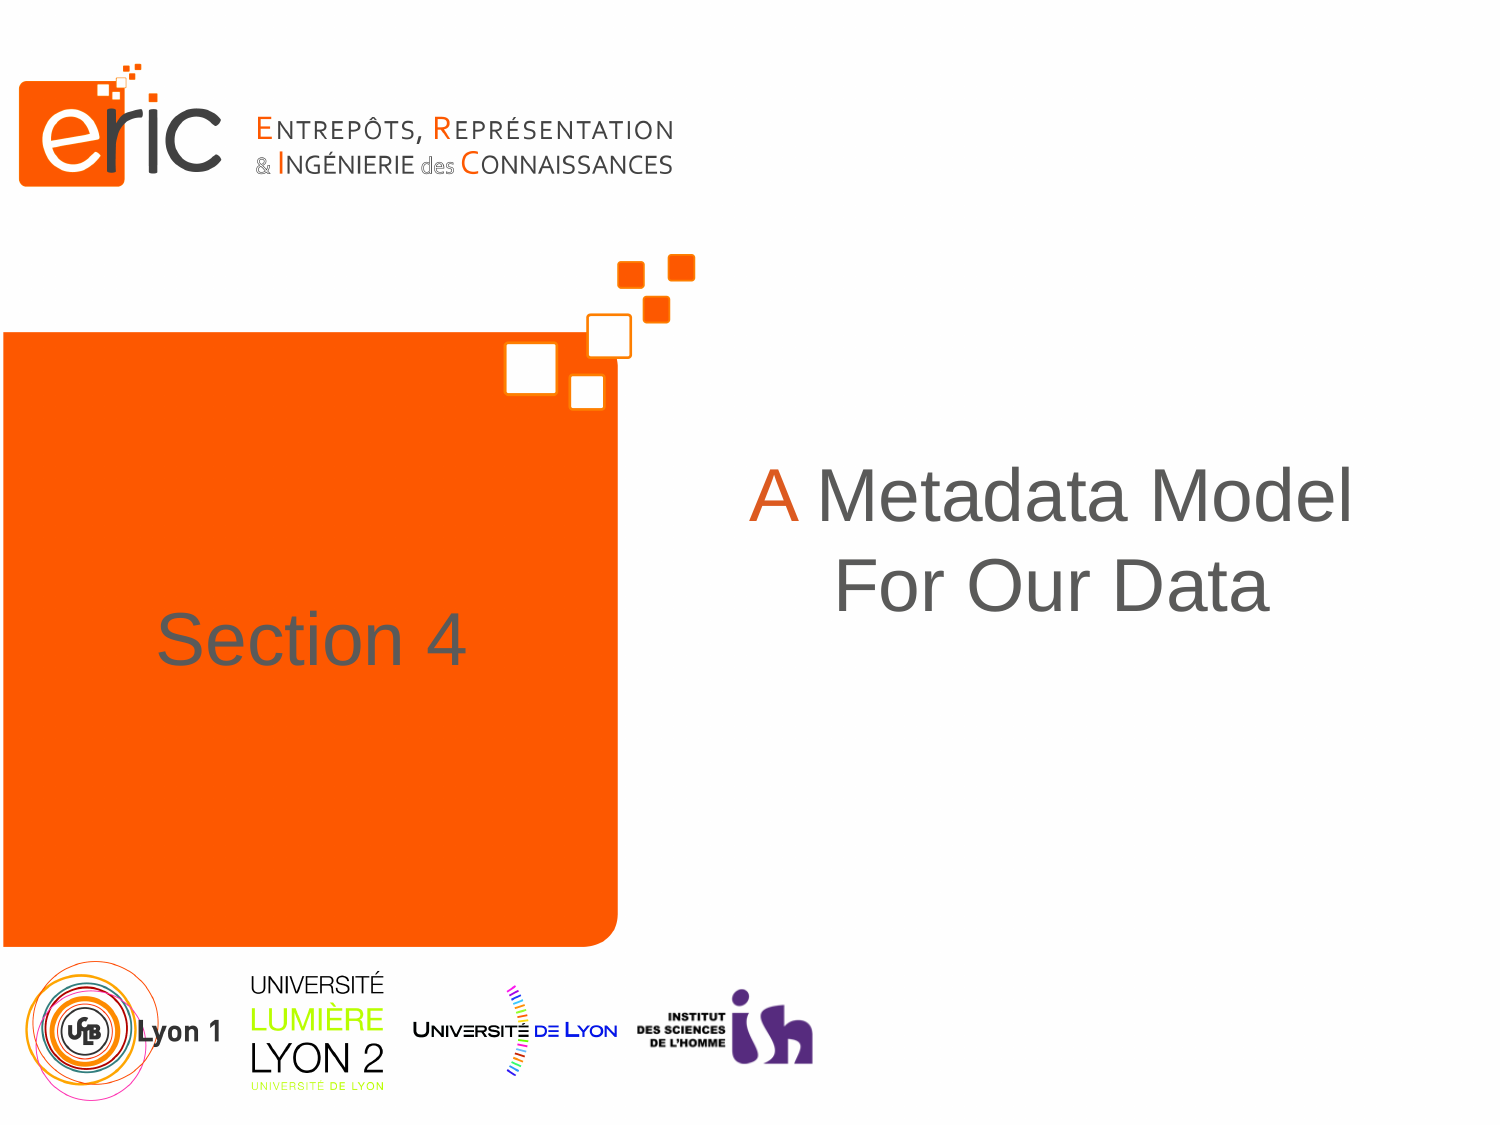

A Metadata Model
For Our Data

Section 4